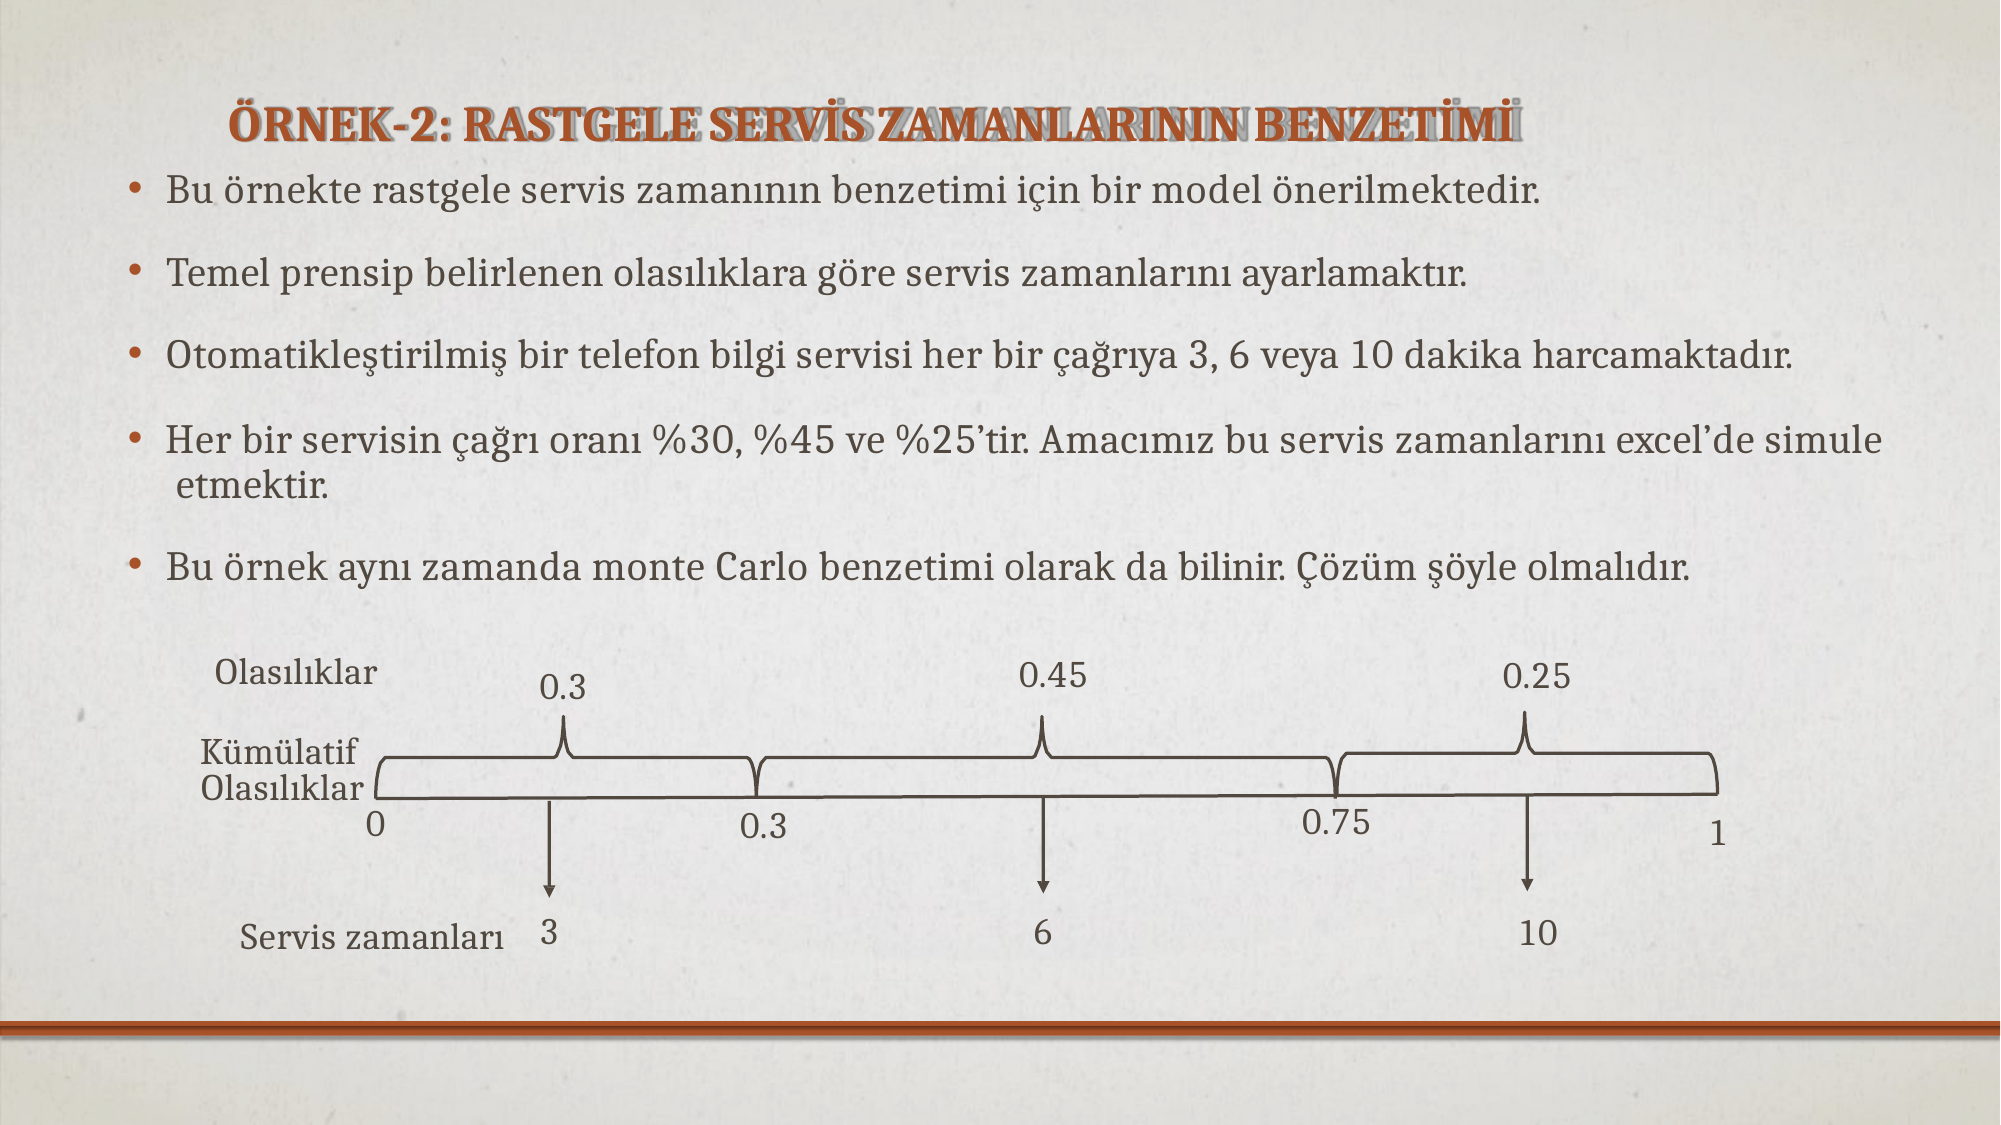

# ÖRNEK-2: RASTGELE SERVİS ZAMANLARININ BENZETİMİ
Bu örnekte rastgele servis zamanının benzetimi için bir model önerilmektedir.
Temel prensip belirlenen olasılıklara göre servis zamanlarını ayarlamaktır.
Otomatikleştirilmiş bir telefon bilgi servisi her bir çağrıya 3, 6 veya 10 dakika harcamaktadır.

Her bir servisin çağrı oranı %30, %45 ve %25’tir. Amacımız bu servis zamanlarını excel’de simule  etmektir.
Bu örnek aynı zamanda monte Carlo benzetimi olarak da bilinir. Çözüm şöyle olmalıdır.
Olasılıklar
0.45
0.25
0.3

Kümülatif
Olasılıklar
0

0.75

0.3
1
3
6
10
Servis zamanları